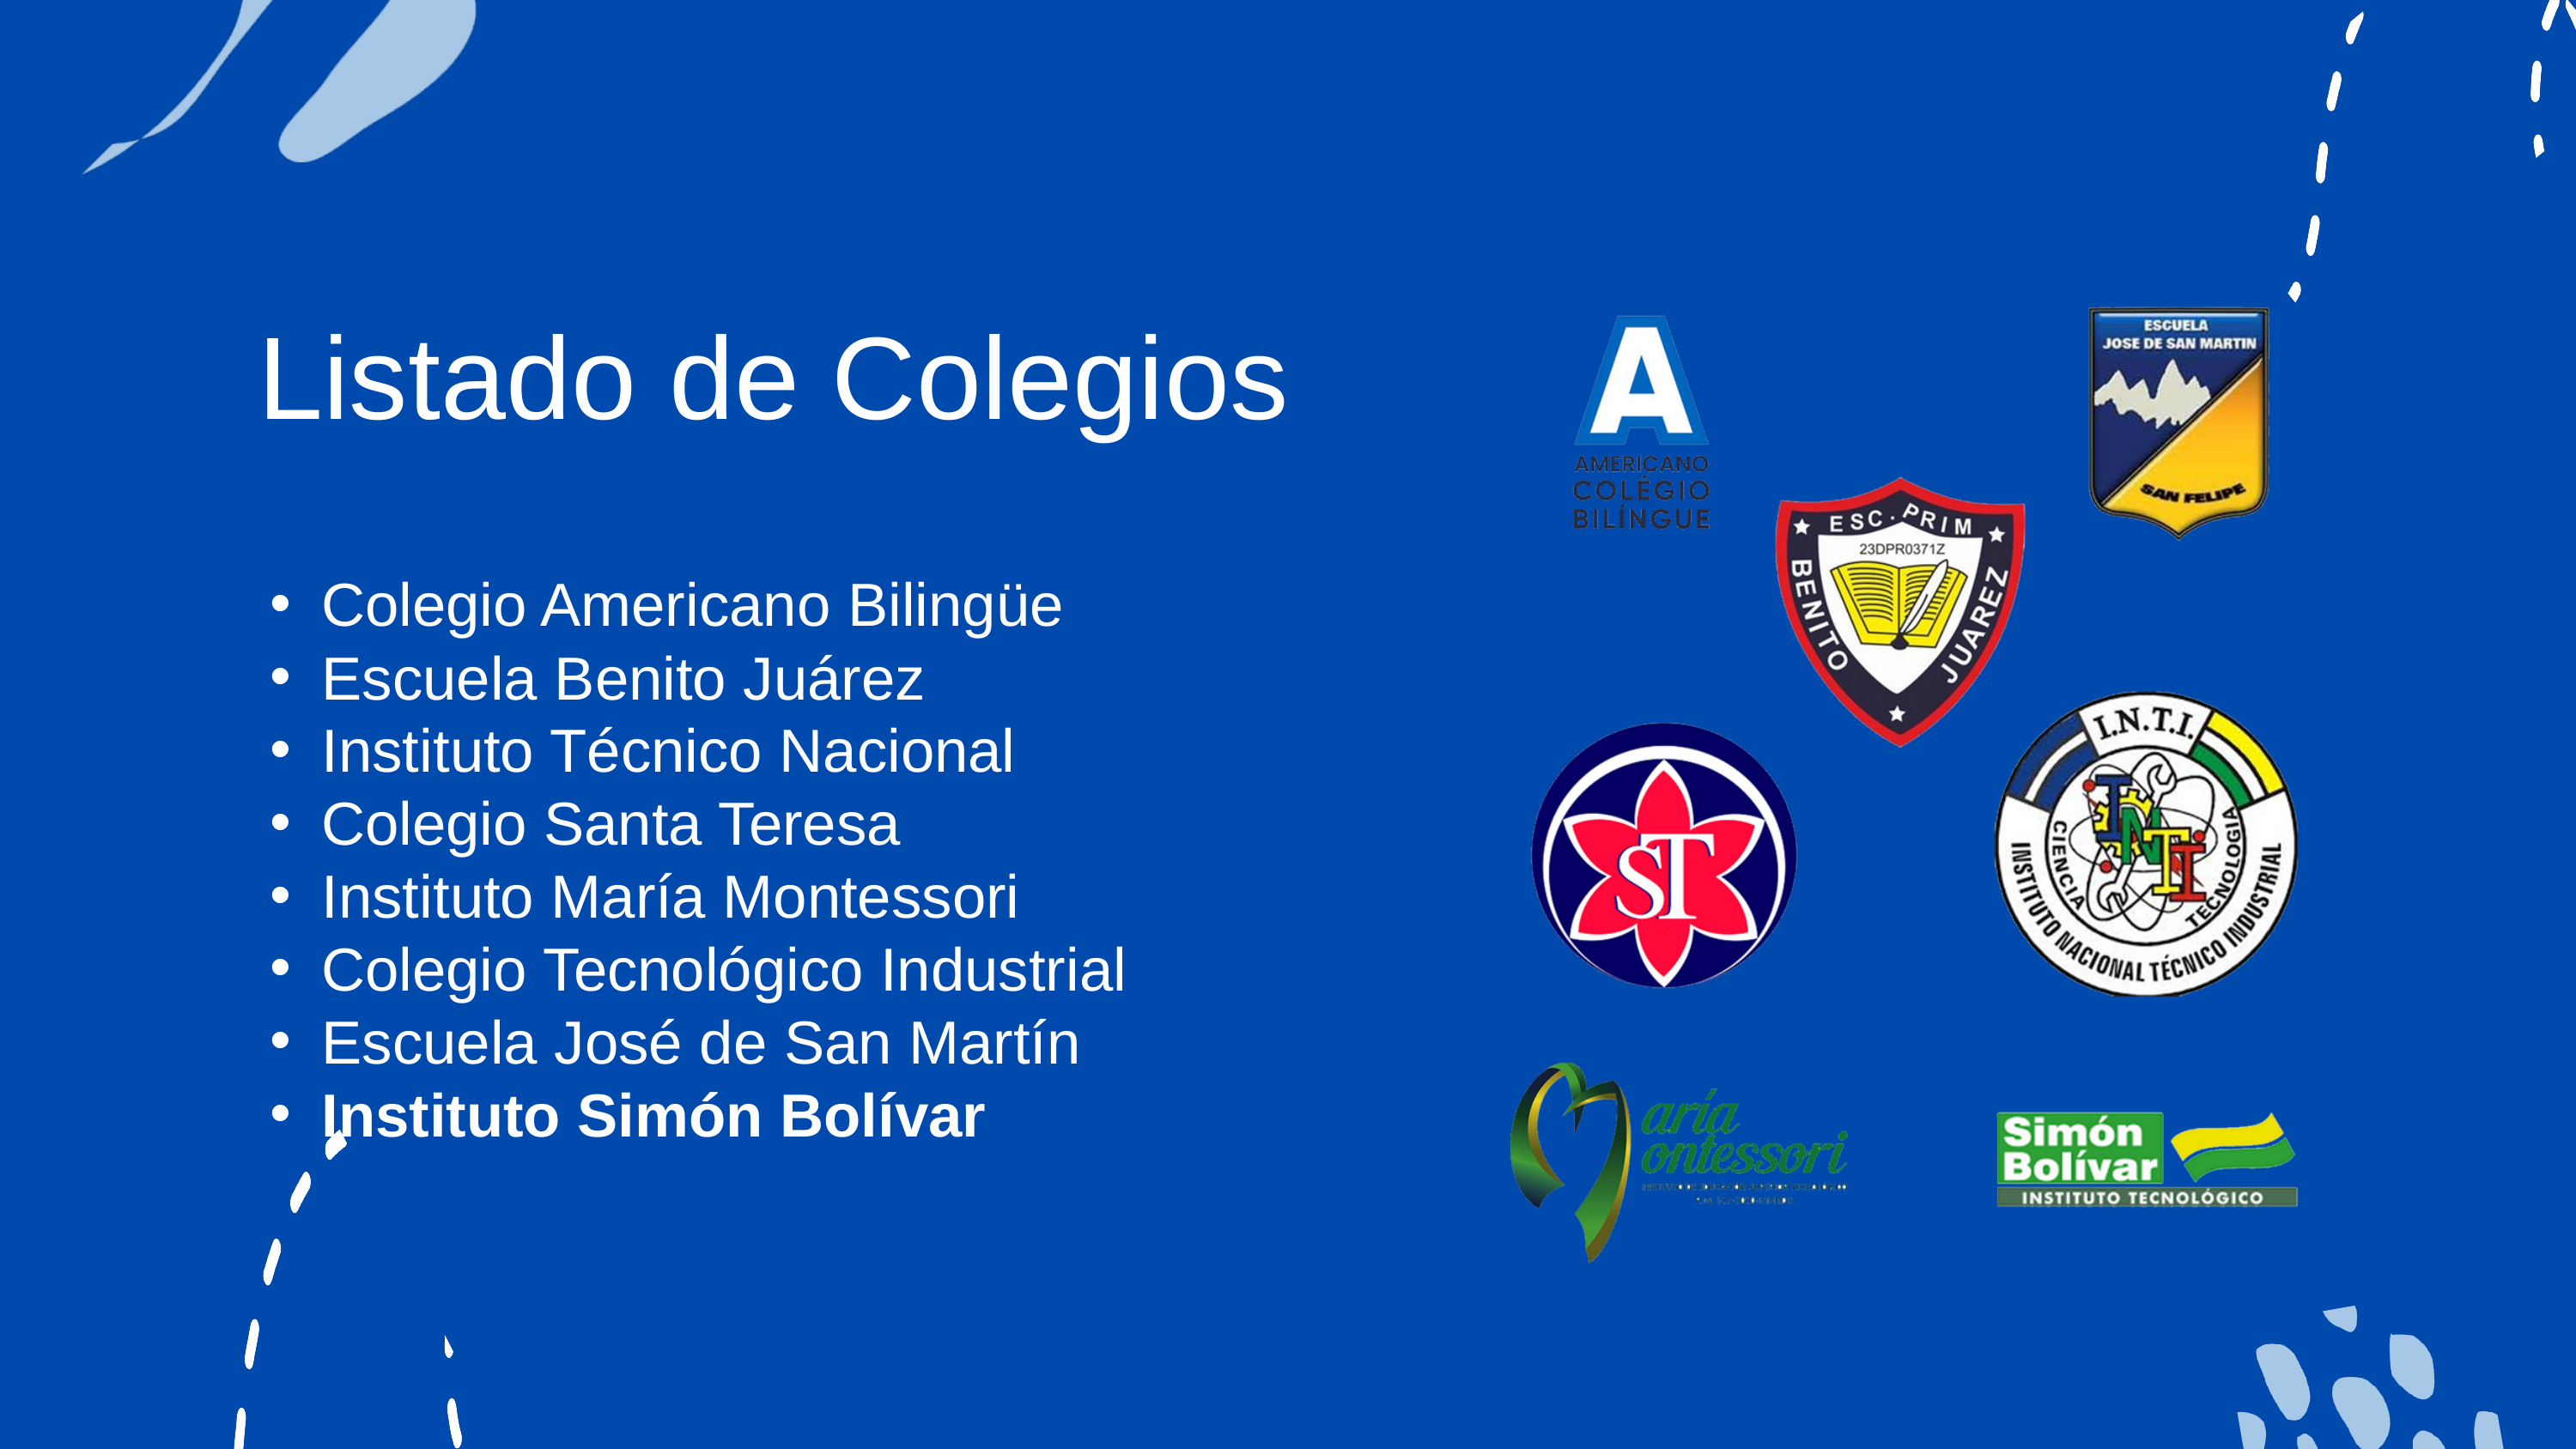

Listado de Colegios
Colegio Americano Bilingüe
Escuela Benito Juárez
Instituto Técnico Nacional
Colegio Santa Teresa
Instituto María Montessori
Colegio Tecnológico Industrial
Escuela José de San Martín
Instituto Simón Bolívar